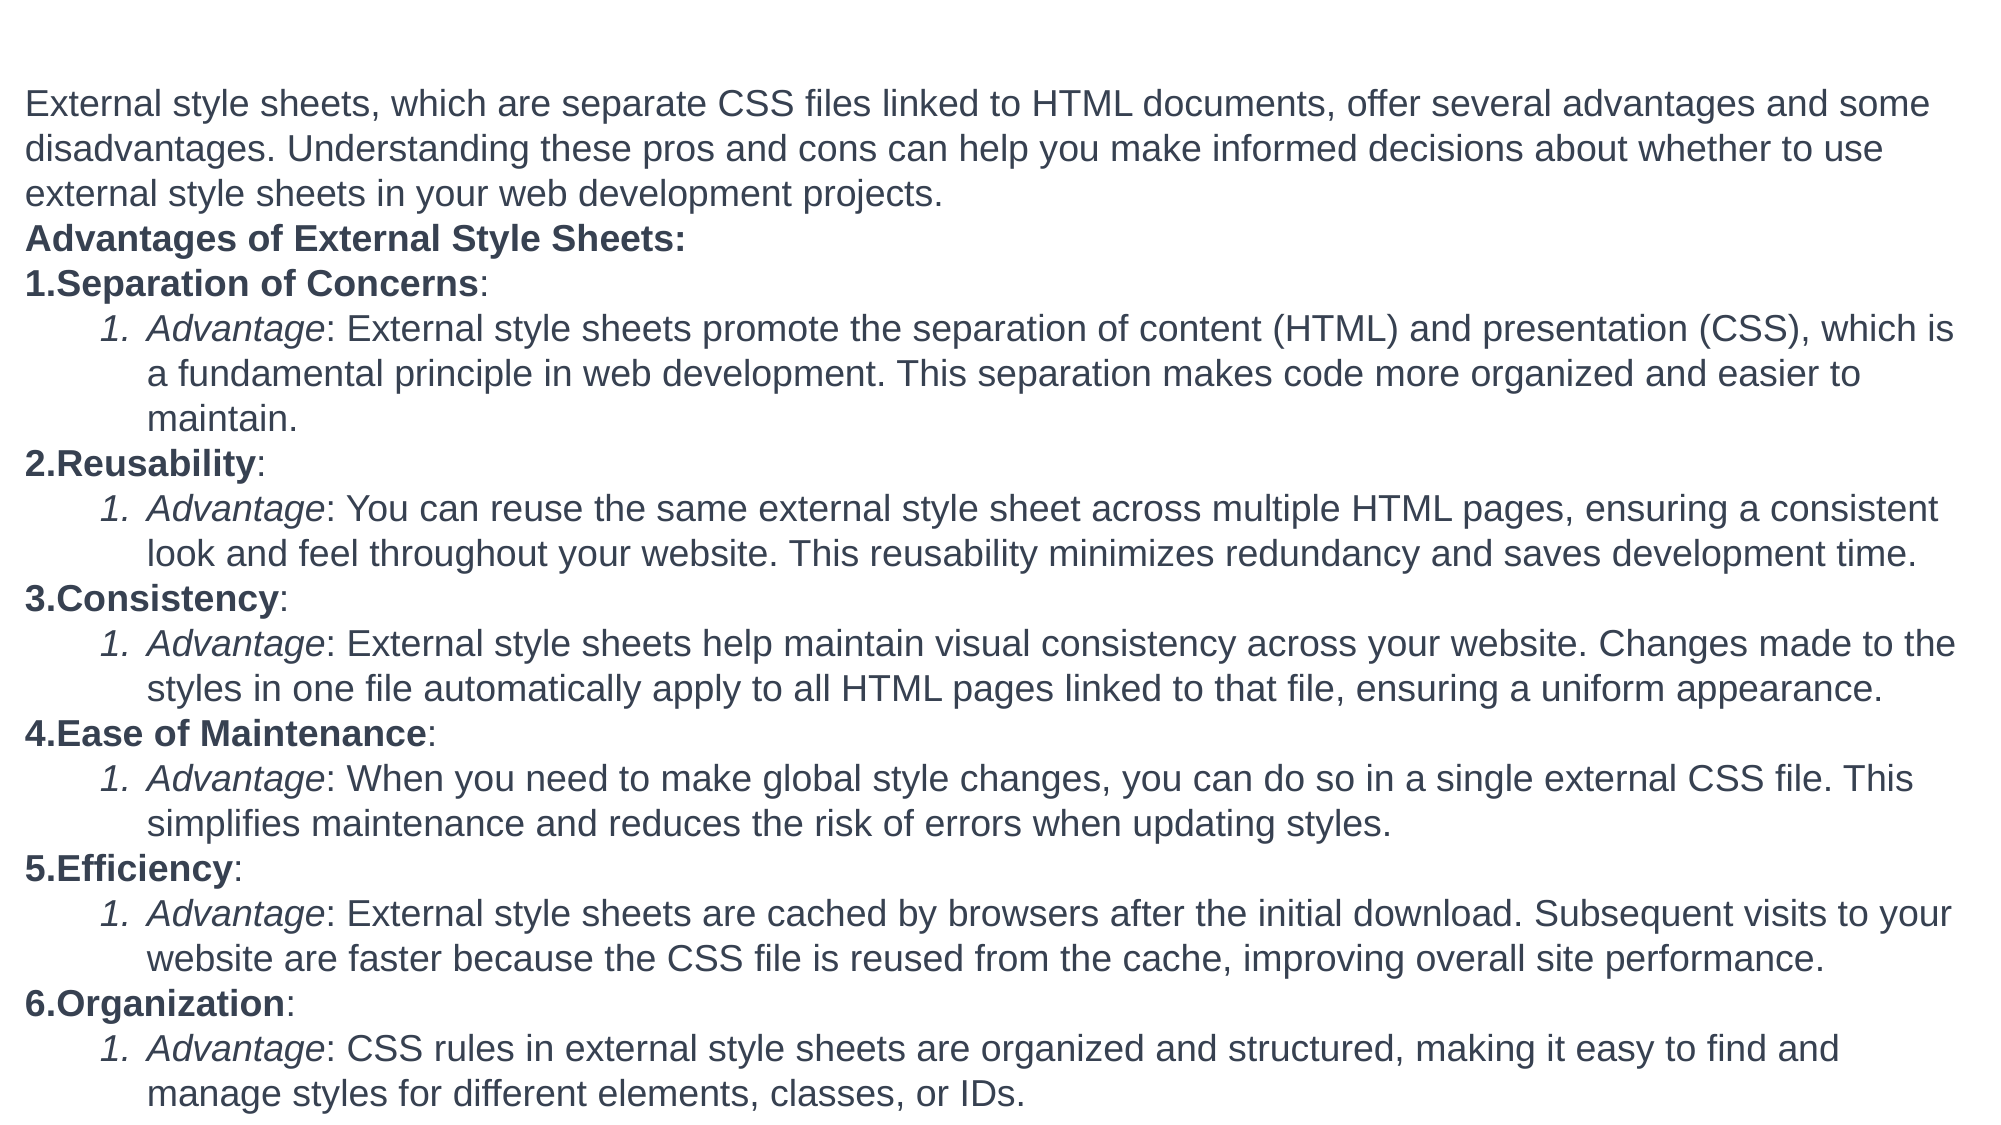

External style sheets, which are separate CSS files linked to HTML documents, offer several advantages and some disadvantages. Understanding these pros and cons can help you make informed decisions about whether to use external style sheets in your web development projects.
Advantages of External Style Sheets:
Separation of Concerns:
Advantage: External style sheets promote the separation of content (HTML) and presentation (CSS), which is a fundamental principle in web development. This separation makes code more organized and easier to maintain.
Reusability:
Advantage: You can reuse the same external style sheet across multiple HTML pages, ensuring a consistent look and feel throughout your website. This reusability minimizes redundancy and saves development time.
Consistency:
Advantage: External style sheets help maintain visual consistency across your website. Changes made to the styles in one file automatically apply to all HTML pages linked to that file, ensuring a uniform appearance.
Ease of Maintenance:
Advantage: When you need to make global style changes, you can do so in a single external CSS file. This simplifies maintenance and reduces the risk of errors when updating styles.
Efficiency:
Advantage: External style sheets are cached by browsers after the initial download. Subsequent visits to your website are faster because the CSS file is reused from the cache, improving overall site performance.
Organization:
Advantage: CSS rules in external style sheets are organized and structured, making it easy to find and manage styles for different elements, classes, or IDs.